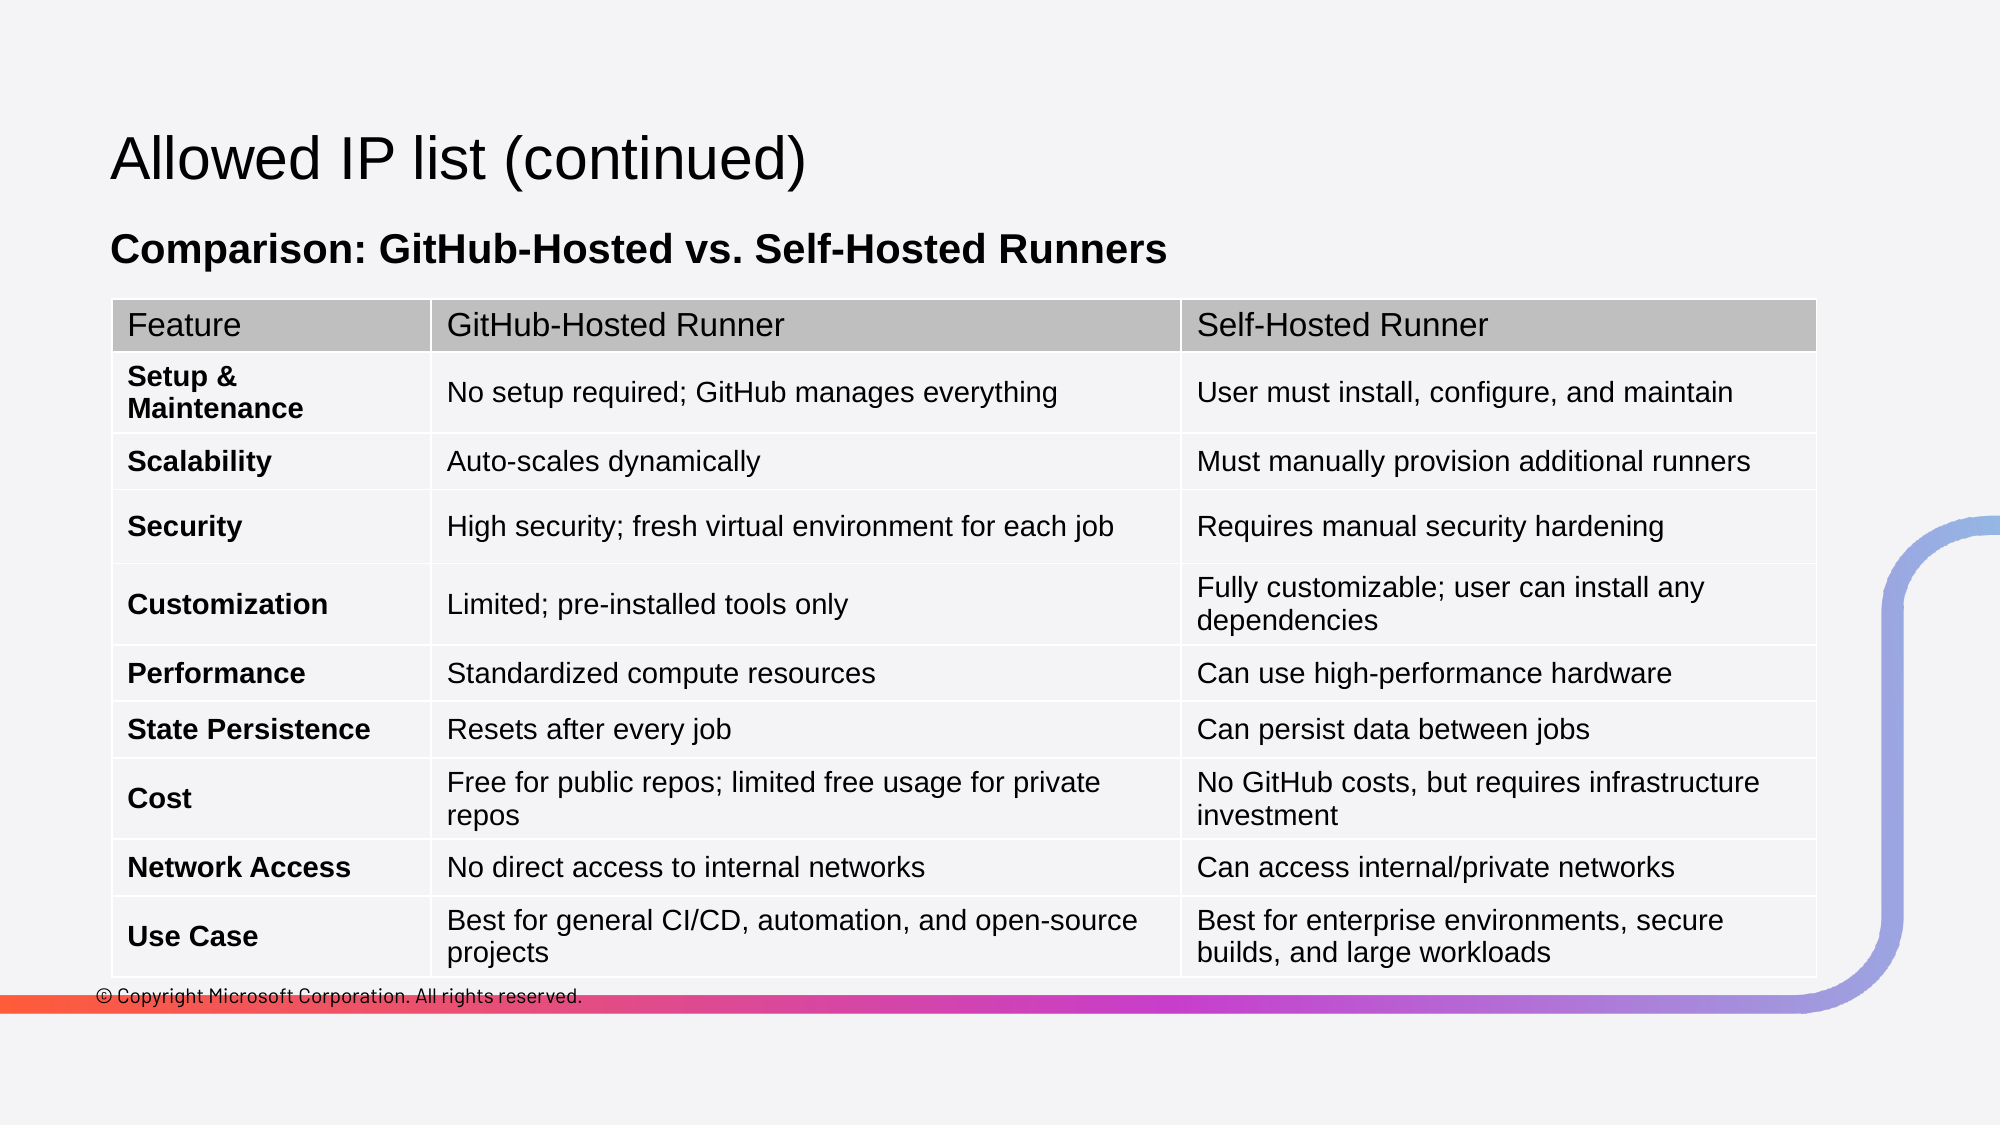

# Allowed IP list (continued)
Comparison: GitHub-Hosted vs. Self-Hosted Runners
| Feature | GitHub-Hosted Runner | Self-Hosted Runner |
| --- | --- | --- |
| Setup & Maintenance | No setup required; GitHub manages everything | User must install, configure, and maintain |
| Scalability | Auto-scales dynamically | Must manually provision additional runners |
| Security | High security; fresh virtual environment for each job | Requires manual security hardening |
| Customization | Limited; pre-installed tools only | Fully customizable; user can install any dependencies |
| Performance | Standardized compute resources | Can use high-performance hardware |
| State Persistence | Resets after every job | Can persist data between jobs |
| Cost | Free for public repos; limited free usage for private repos | No GitHub costs, but requires infrastructure investment |
| Network Access | No direct access to internal networks | Can access internal/private networks |
| Use Case | Best for general CI/CD, automation, and open-source projects | Best for enterprise environments, secure builds, and large workloads |
© Copyright Microsoft Corporation. All rights reserved.